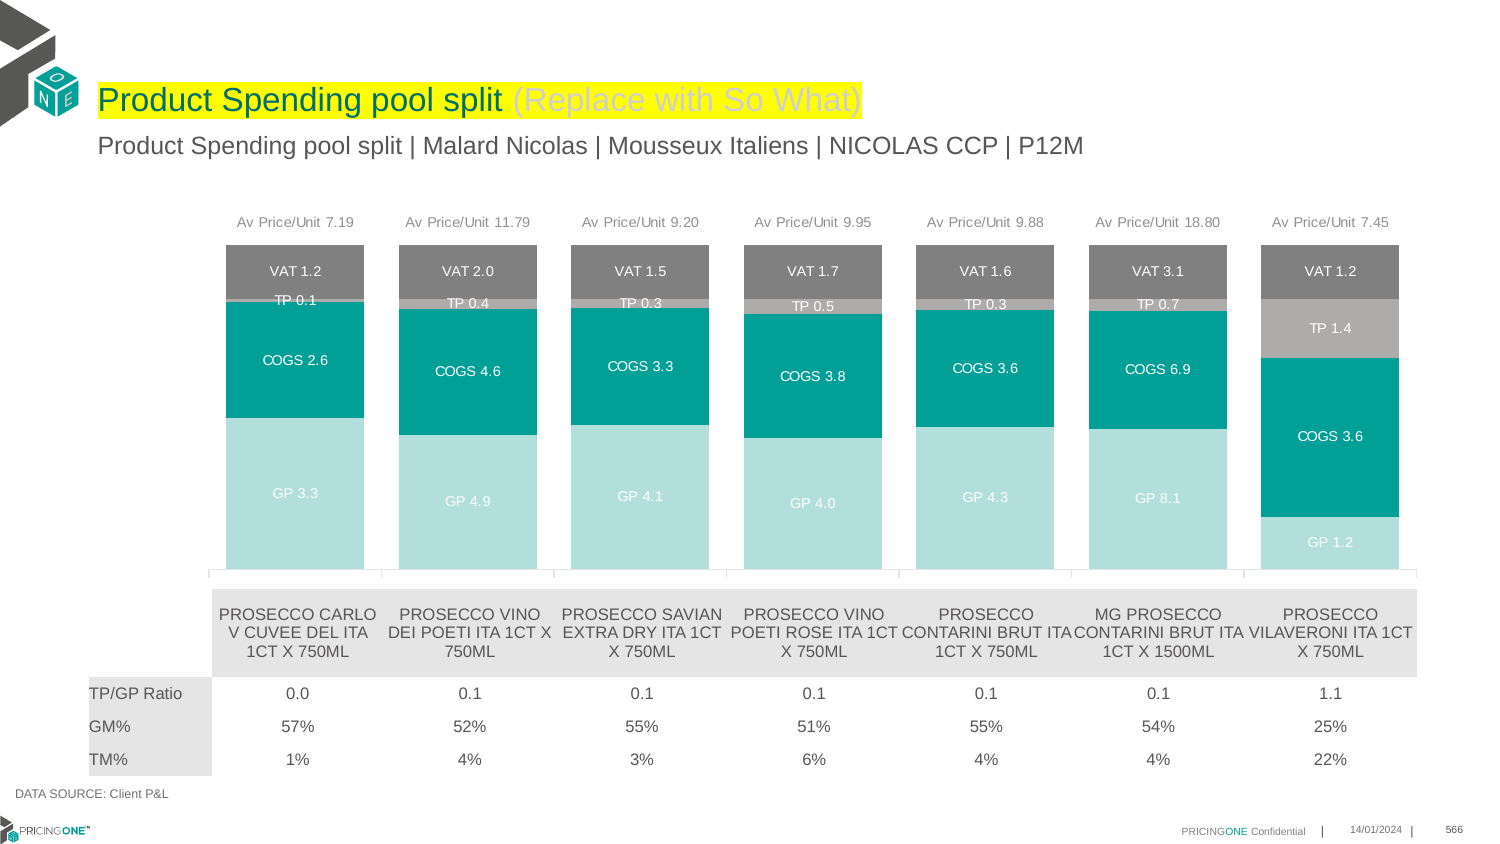

# Product Spending pool split (Replace with So What)
Product Spending pool split | Malard Nicolas | Mousseux Italiens | NICOLAS CCP | P12M

### Chart

| Category | GP | COGS | TP | VAT |
|---|---|---|---|---|
| Av Price/Unit 7.19 | 3.3443261036468326 | 2.5704168138195778 | 0.07502035828535014 | 1.197952655150351 |
| Av Price/Unit 11.79 | 4.891023331635253 | 4.570164747834947 | 0.3609713873323166 | 1.964425199524536 |
| Av Price/Unit 9.20 | 4.104786001489202 | 3.2974845122859273 | 0.2677468602630917 | 1.534003474807644 |
| Av Price/Unit 9.95 | 4.015914163822526 | 3.8096238907849824 | 0.46797730375426827 | 1.6587030716723534 |
| Av Price/Unit 9.88 | 4.326499999999999 | 3.572400000000001 | 0.33336187433440134 | 1.6464323748668788 |
| Av Price/Unit 18.80 | 8.108116 | 6.873184 | 0.6853666666666651 | 3.1333333333333337 |
| Av Price/Unit 7.45 | 1.2105692946058093 | 3.6456344398340255 | 1.3540604426002778 | 1.2420470262793901 |
|  | PROSECCO CARLO V CUVEE DEL ITA 1CT X 750ML | PROSECCO VINO DEI POETI ITA 1CT X 750ML | PROSECCO SAVIAN EXTRA DRY ITA 1CT X 750ML | PROSECCO VINO POETI ROSE ITA 1CT X 750ML | PROSECCO CONTARINI BRUT ITA 1CT X 750ML | MG PROSECCO CONTARINI BRUT ITA 1CT X 1500ML | PROSECCO VILAVERONI ITA 1CT X 750ML |
| --- | --- | --- | --- | --- | --- | --- | --- |
| TP/GP Ratio | 0.0 | 0.1 | 0.1 | 0.1 | 0.1 | 0.1 | 1.1 |
| GM% | 57% | 52% | 55% | 51% | 55% | 54% | 25% |
| TM% | 1% | 4% | 3% | 6% | 4% | 4% | 22% |
DATA SOURCE: Client P&L

14/01/2024
566